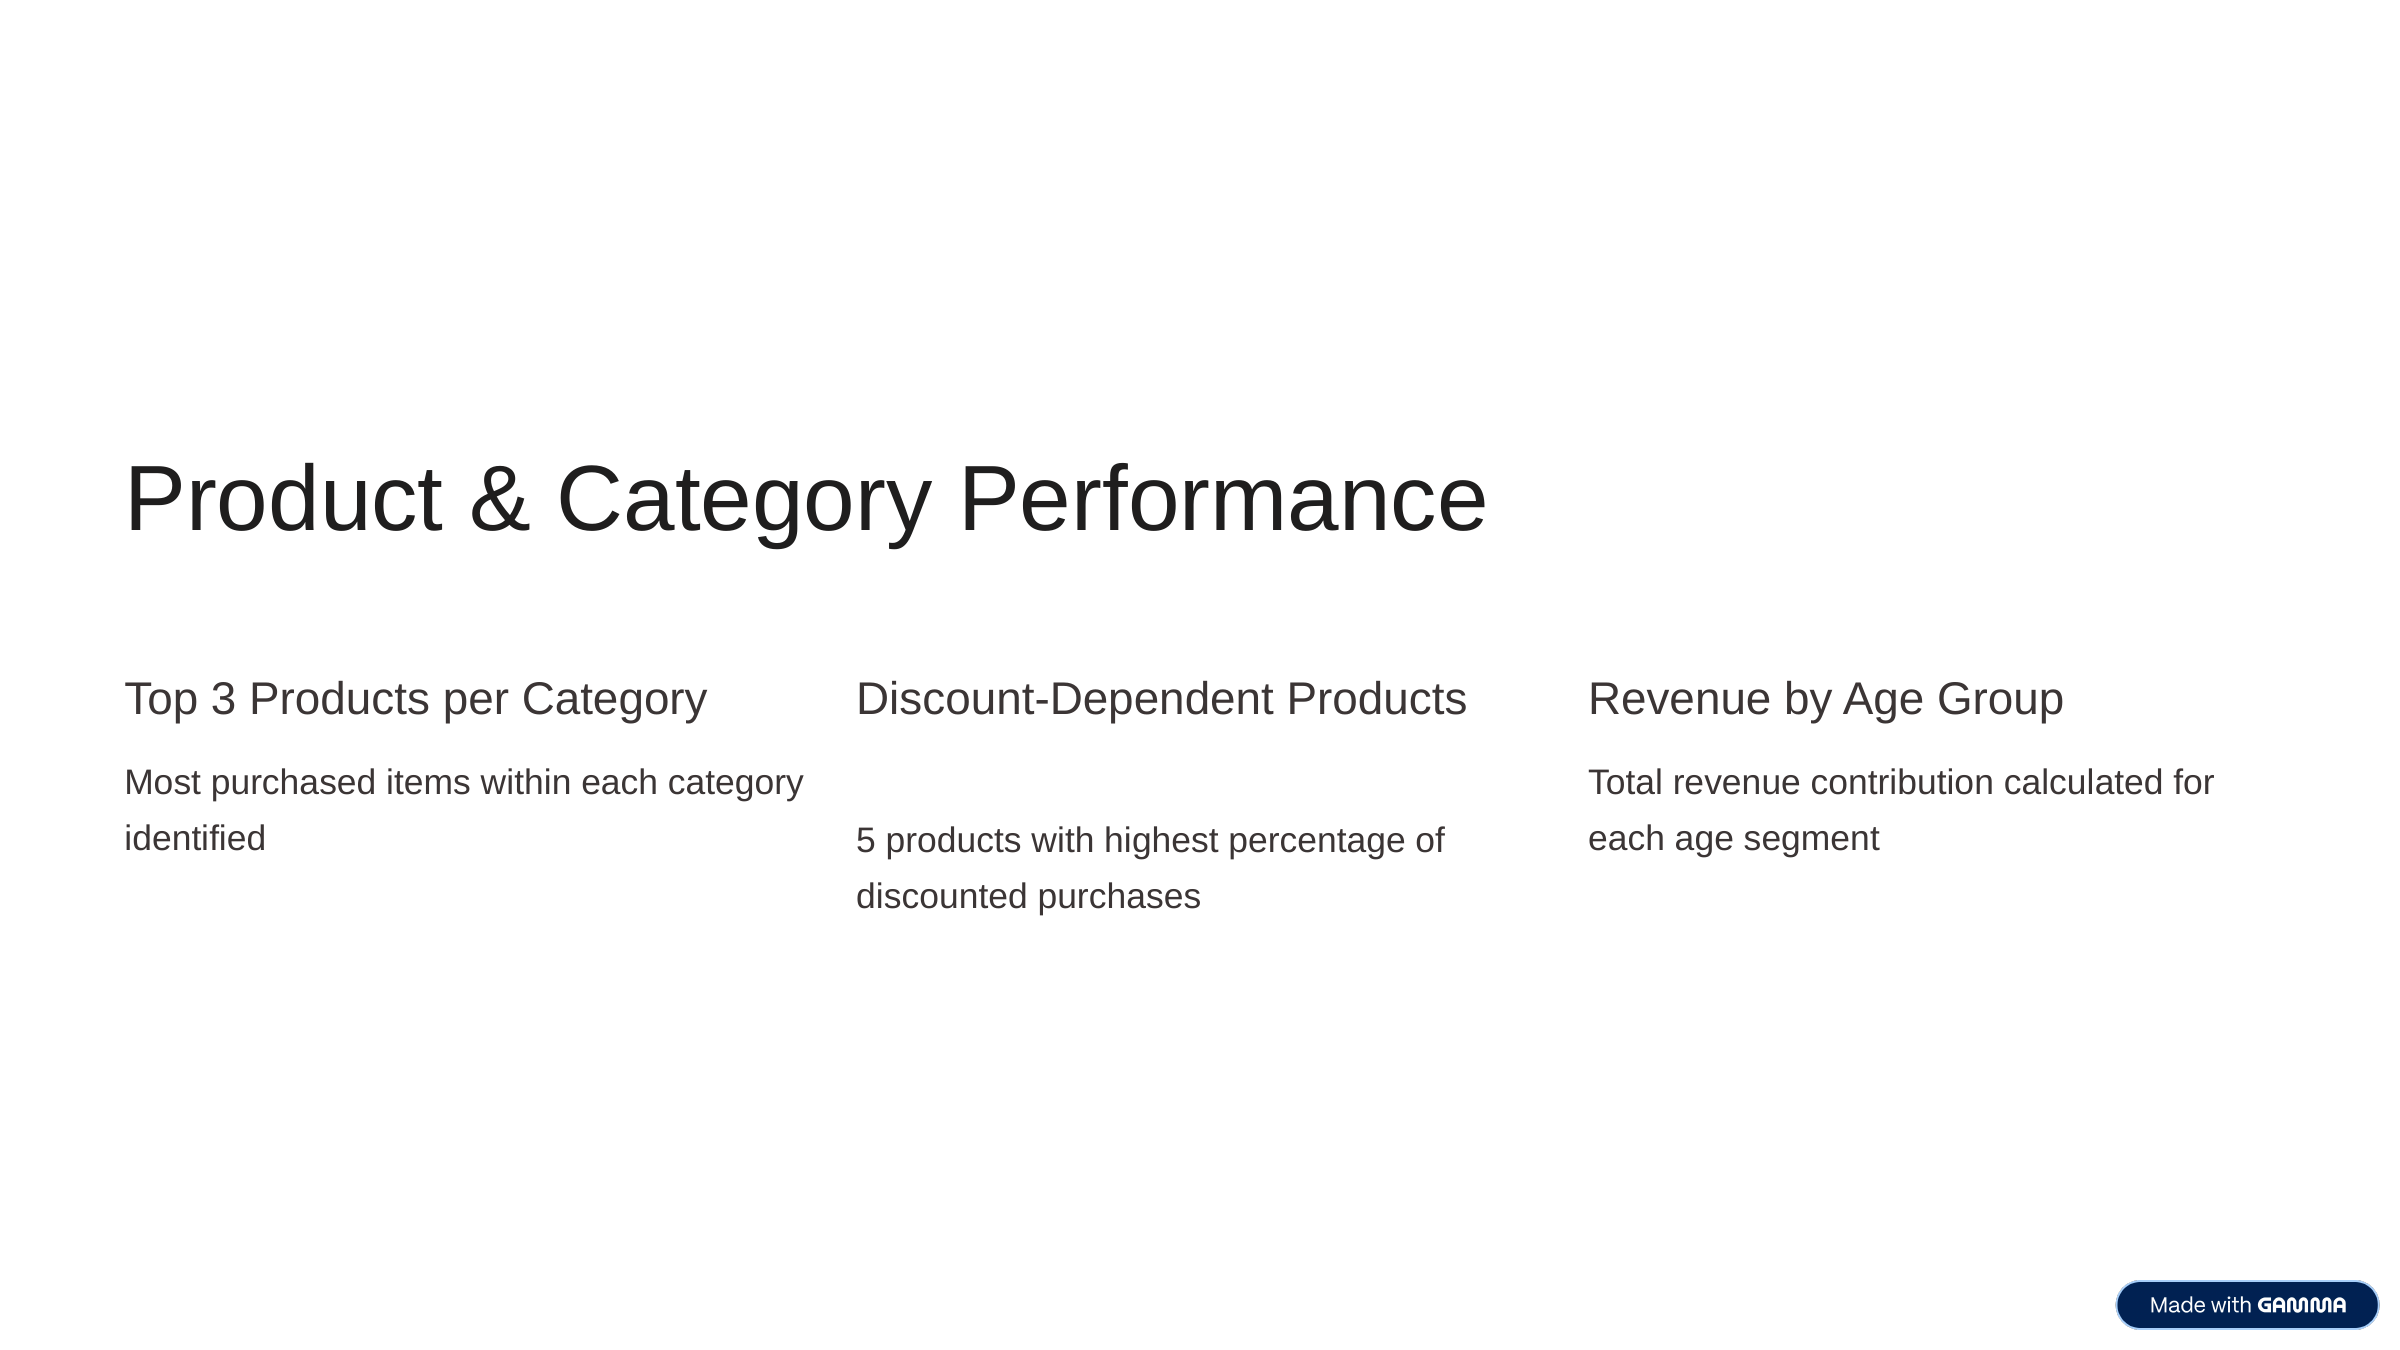

Product & Category Performance
Top 3 Products per Category
Discount-Dependent Products
Revenue by Age Group
Most purchased items within each category identified
Total revenue contribution calculated for each age segment
5 products with highest percentage of discounted purchases